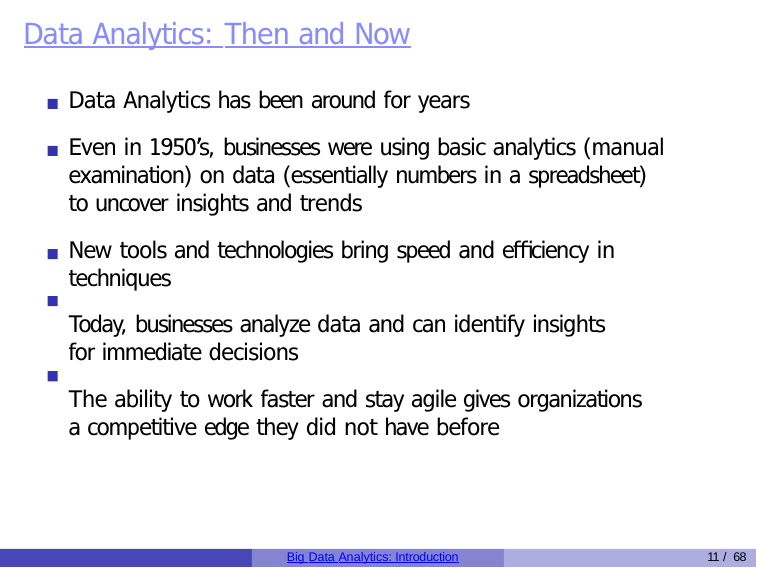

# Data Analytics: Then and Now
Data Analytics has been around for years
Even in 1950’s, businesses were using basic analytics (manual examination) on data (essentially numbers in a spreadsheet) to uncover insights and trends
New tools and technologies bring speed and efficiency in techniques
Today, businesses analyze data and can identify insights for immediate decisions
The ability to work faster and stay agile gives organizations a competitive edge they did not have before

Big Data Analytics: Introduction
11 / 68